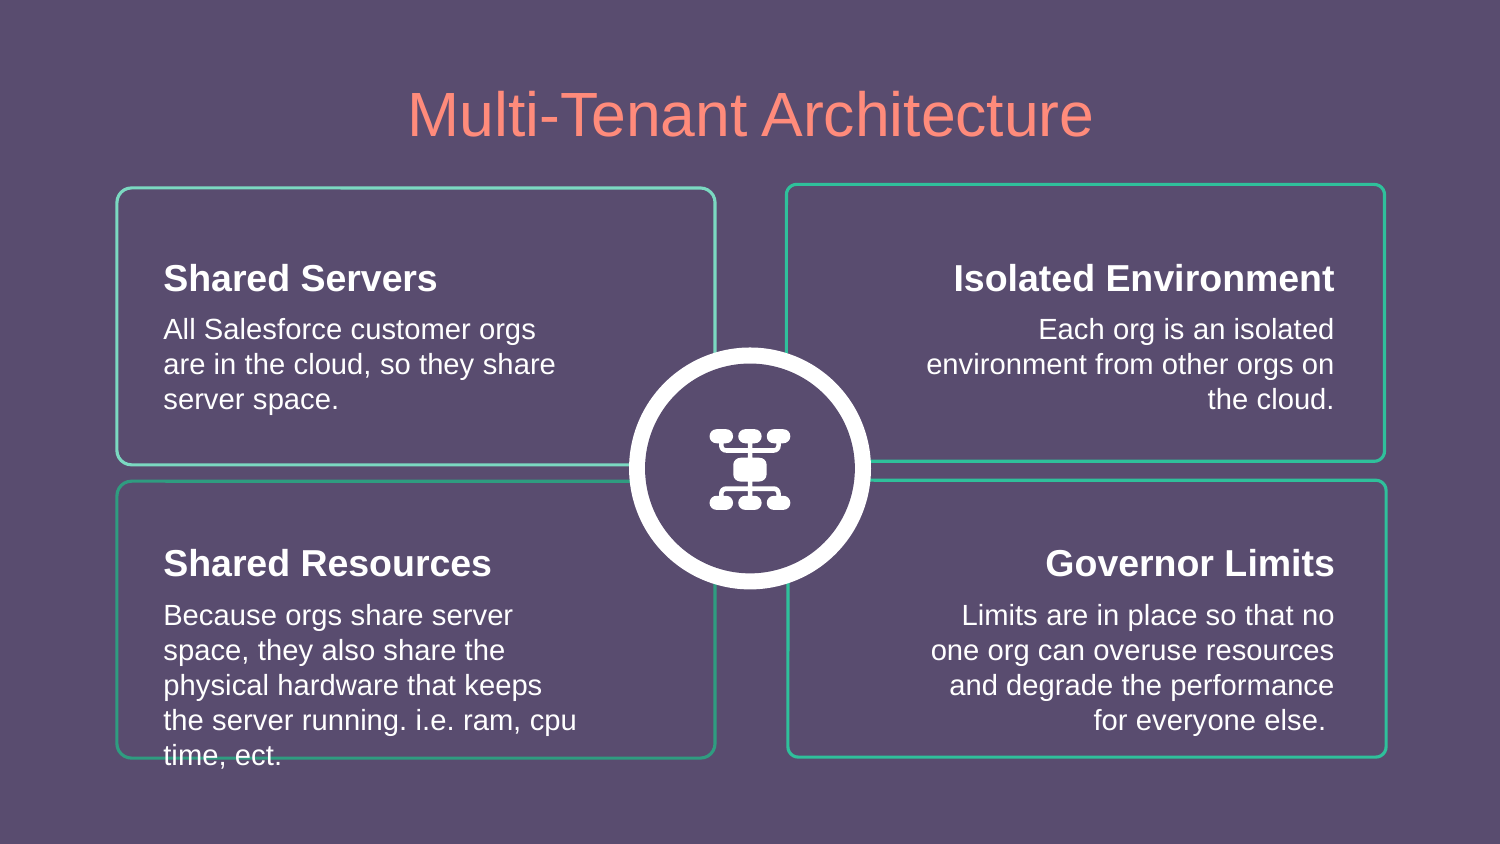

# Multi-Tenant Architecture

Shared Servers
Isolated Environment
All Salesforce customer orgs are in the cloud, so they share server space.

Each org is an isolated environment from other orgs on the cloud.

Shared Resources
Governor Limits
Because orgs share server space, they also share the physical hardware that keeps the server running. i.e. ram, cpu time, ect.

Limits are in place so that no one org can overuse resources and degrade the performance for everyone else.